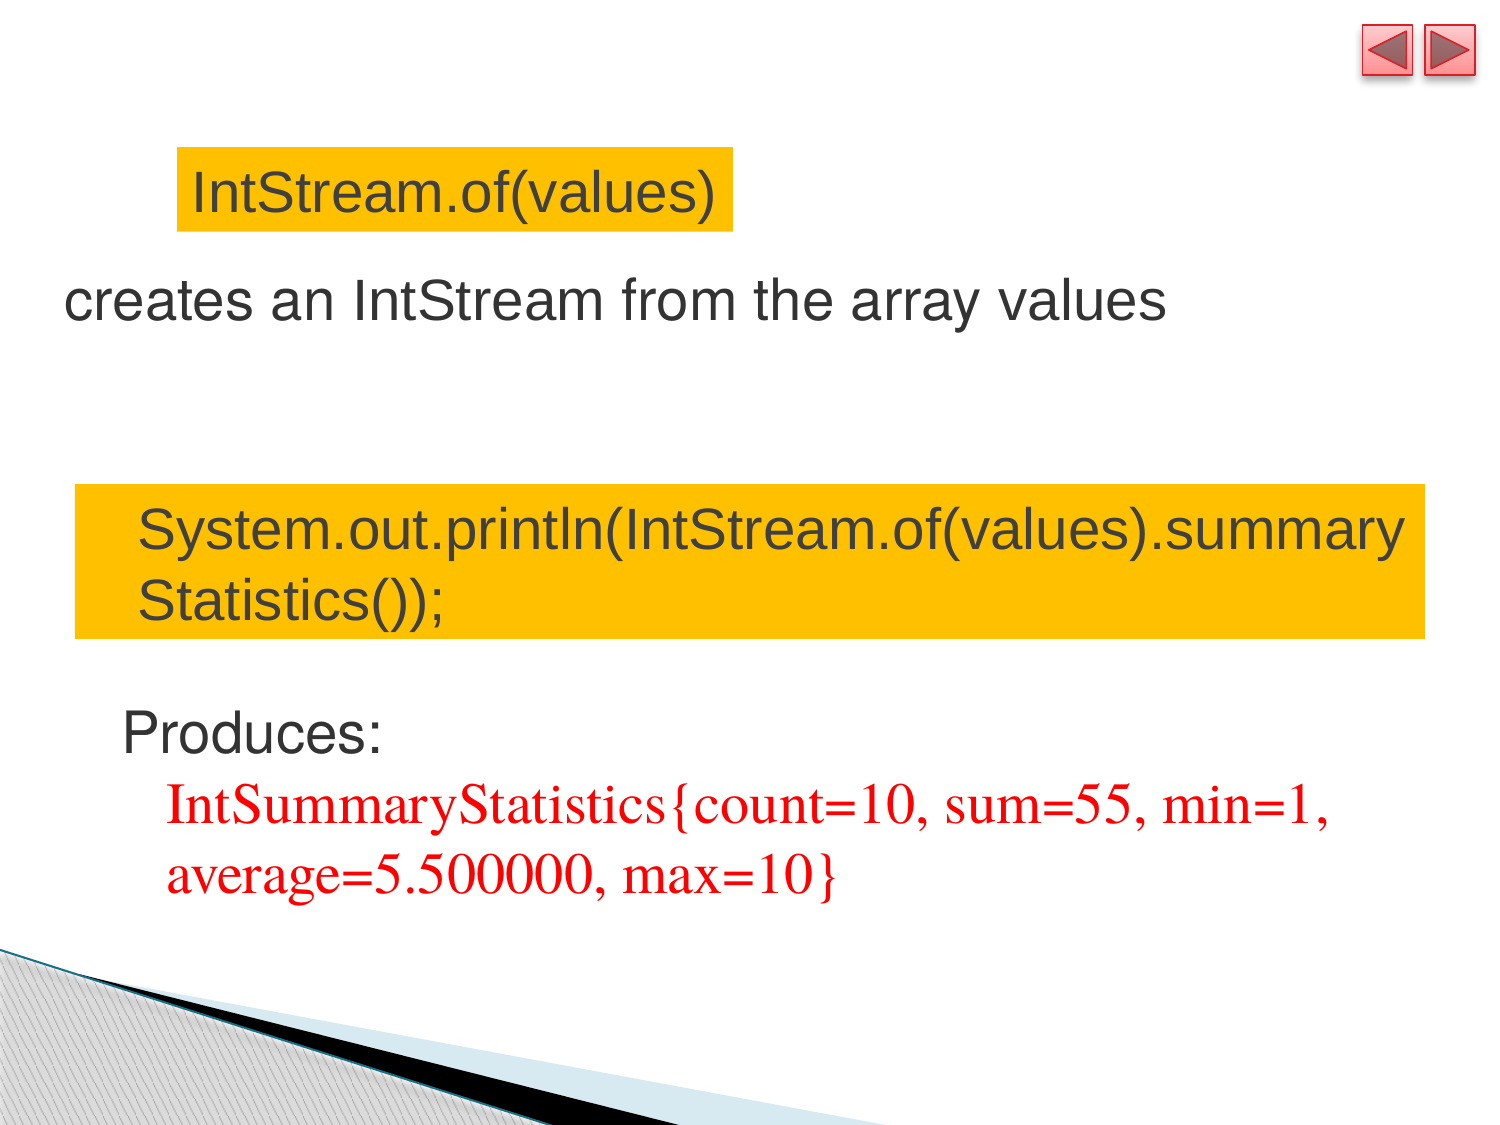

IntStream.of(values)
creates an IntStream from the array values
System.out.println(IntStream.of(values).summaryStatistics());
Produces:
IntSummaryStatistics{count=10, sum=55, min=1, average=5.500000, max=10}